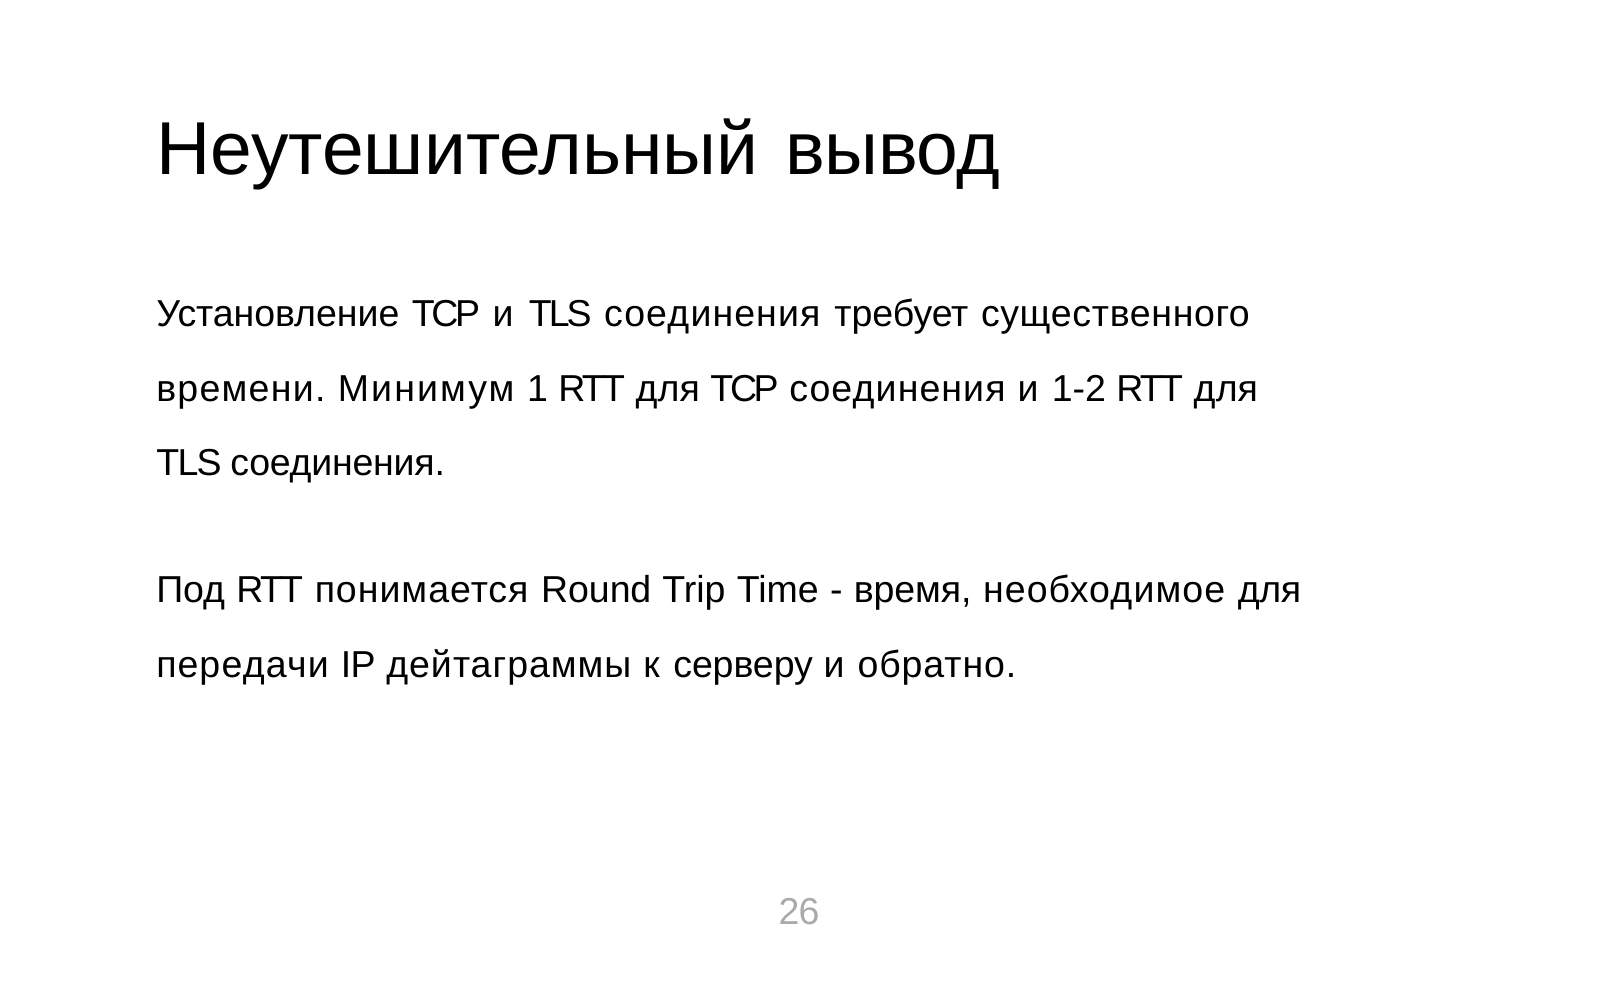

# Неутешительный вывод
Установление TCP и TLS соединения требует существенного
времени. Минимум 1 RTT для TCP соединения и 1-2 RTT для TLS соединения.

Под RTT понимается Round Trip Time - время, необходимое для передачи IP дейтаграммы к серверу и обратно.
26